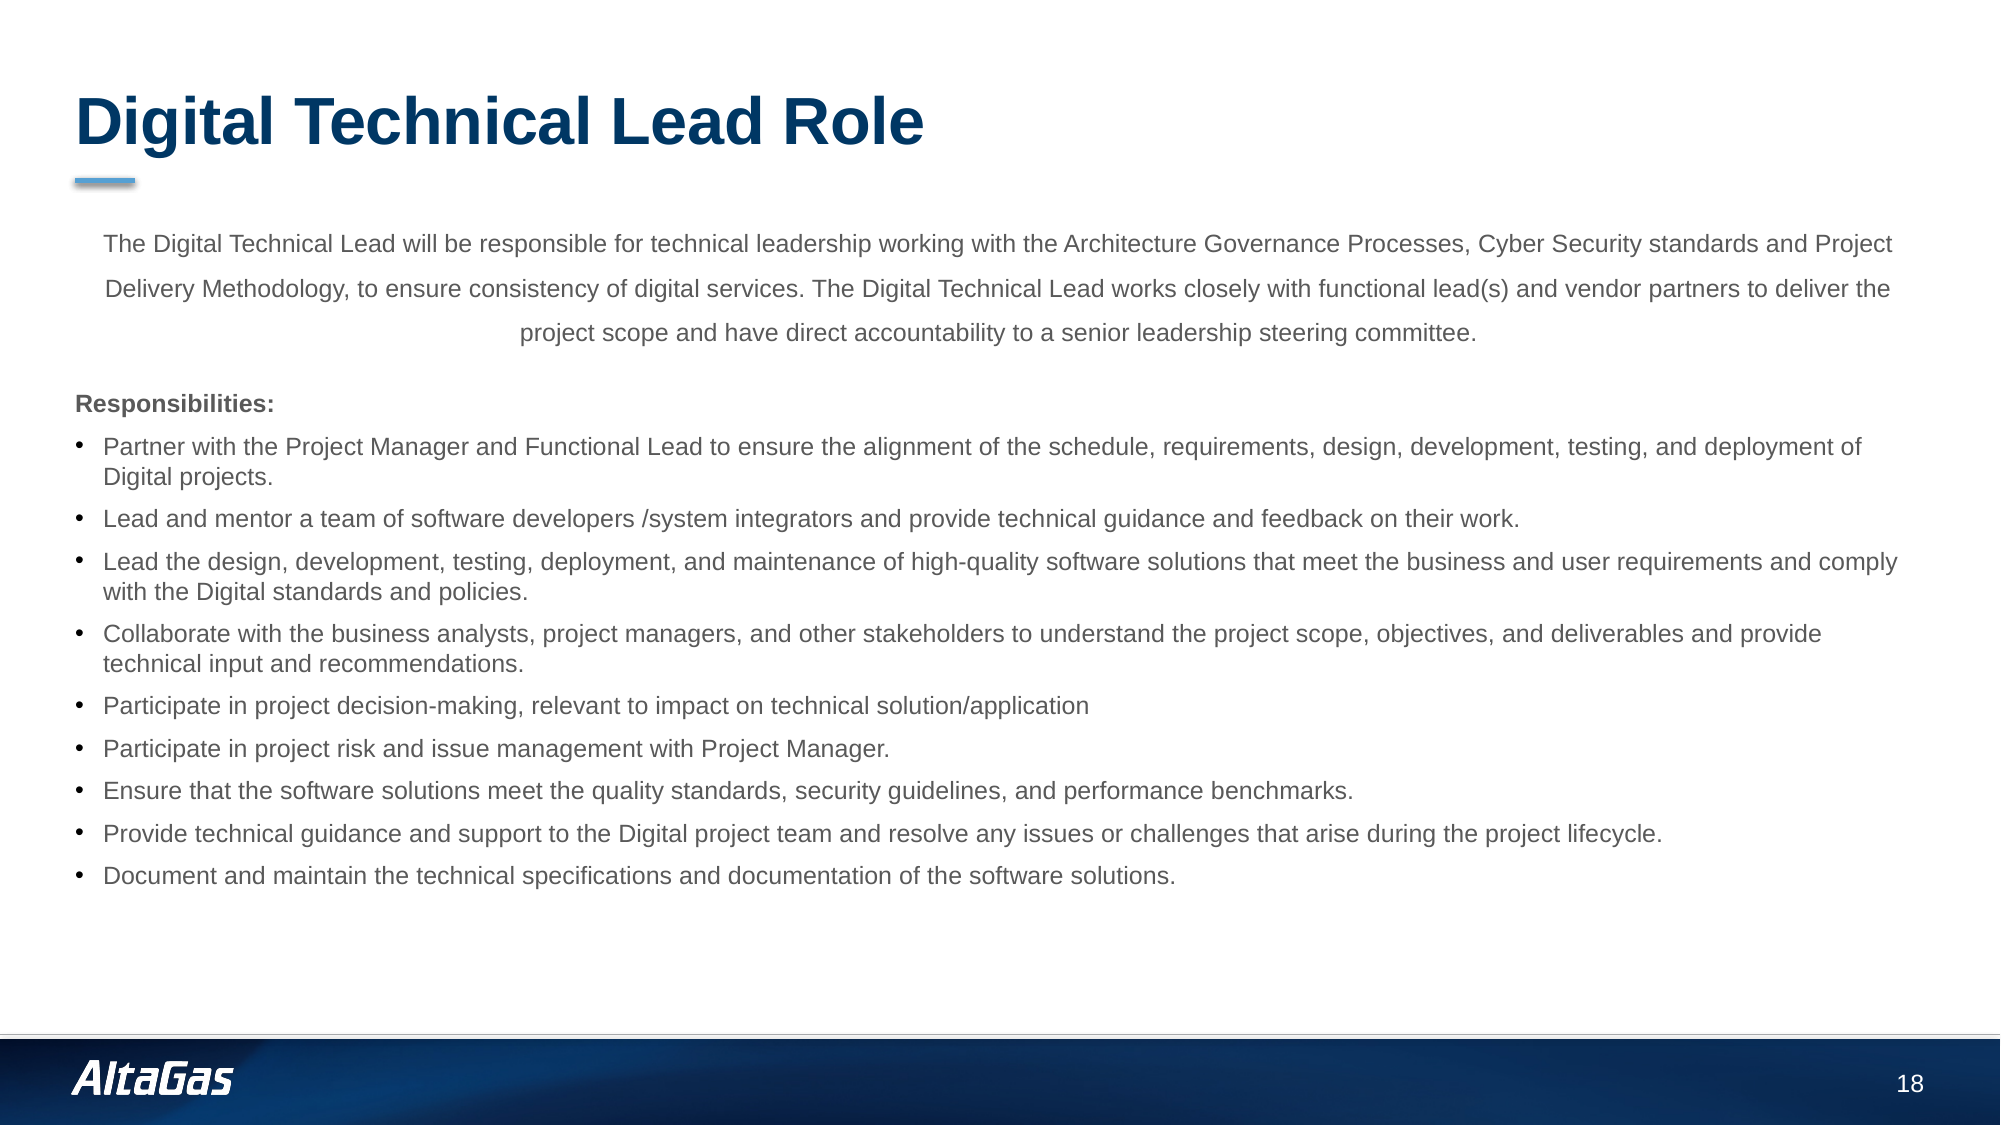

# Digital Technical Lead Role
The Digital Technical Lead will be responsible for technical leadership working with the Architecture Governance Processes, Cyber Security standards and Project Delivery Methodology, to ensure consistency of digital services. The Digital Technical Lead works closely with functional lead(s) and vendor partners to deliver the project scope and have direct accountability to a senior leadership steering committee.
Responsibilities:
Partner with the Project Manager and Functional Lead to ensure the alignment of the schedule, requirements, design, development, testing, and deployment of Digital projects.
Lead and mentor a team of software developers /system integrators and provide technical guidance and feedback on their work.
Lead the design, development, testing, deployment, and maintenance of high-quality software solutions that meet the business and user requirements and comply with the Digital standards and policies.
Collaborate with the business analysts, project managers, and other stakeholders to understand the project scope, objectives, and deliverables and provide technical input and recommendations.
Participate in project decision-making, relevant to impact on technical solution/application
Participate in project risk and issue management with Project Manager.
Ensure that the software solutions meet the quality standards, security guidelines, and performance benchmarks.
Provide technical guidance and support to the Digital project team and resolve any issues or challenges that arise during the project lifecycle.
Document and maintain the technical specifications and documentation of the software solutions.

18